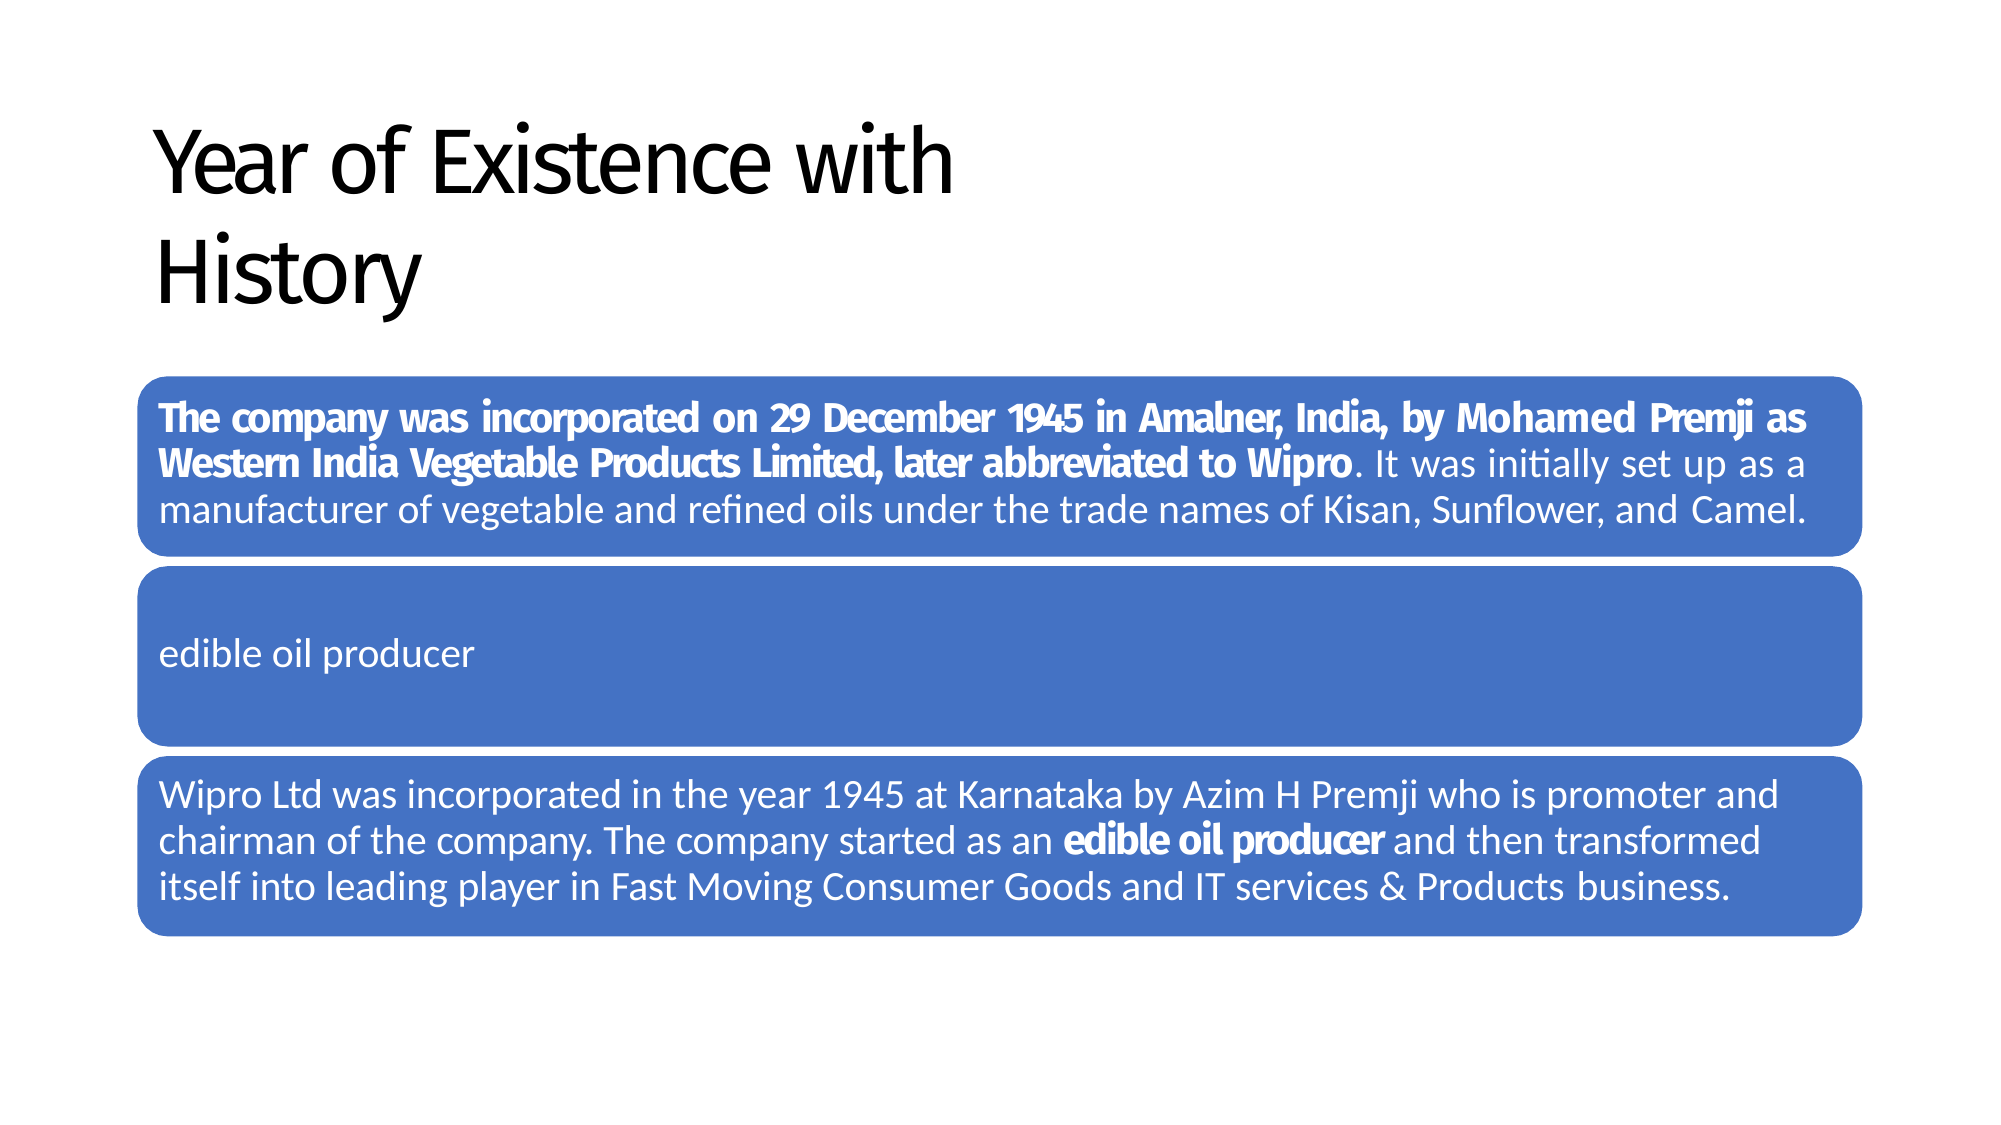

# Year of Existence with History

The company was incorporated on 29 December 1945 in Amalner, India, by Mohamed Premji as  Western India Vegetable Products Limited, later abbreviated to Wipro. It was initially set up as a  manufacturer of vegetable and refined oils under the trade names of Kisan, Sunflower, and Camel.

edible oil producer

Wipro Ltd was incorporated in the year 1945 at Karnataka by Azim H Premji who is promoter and  chairman of the company. The company started as an edible oil producer and then transformed  itself into leading player in Fast Moving Consumer Goods and IT services & Products business.